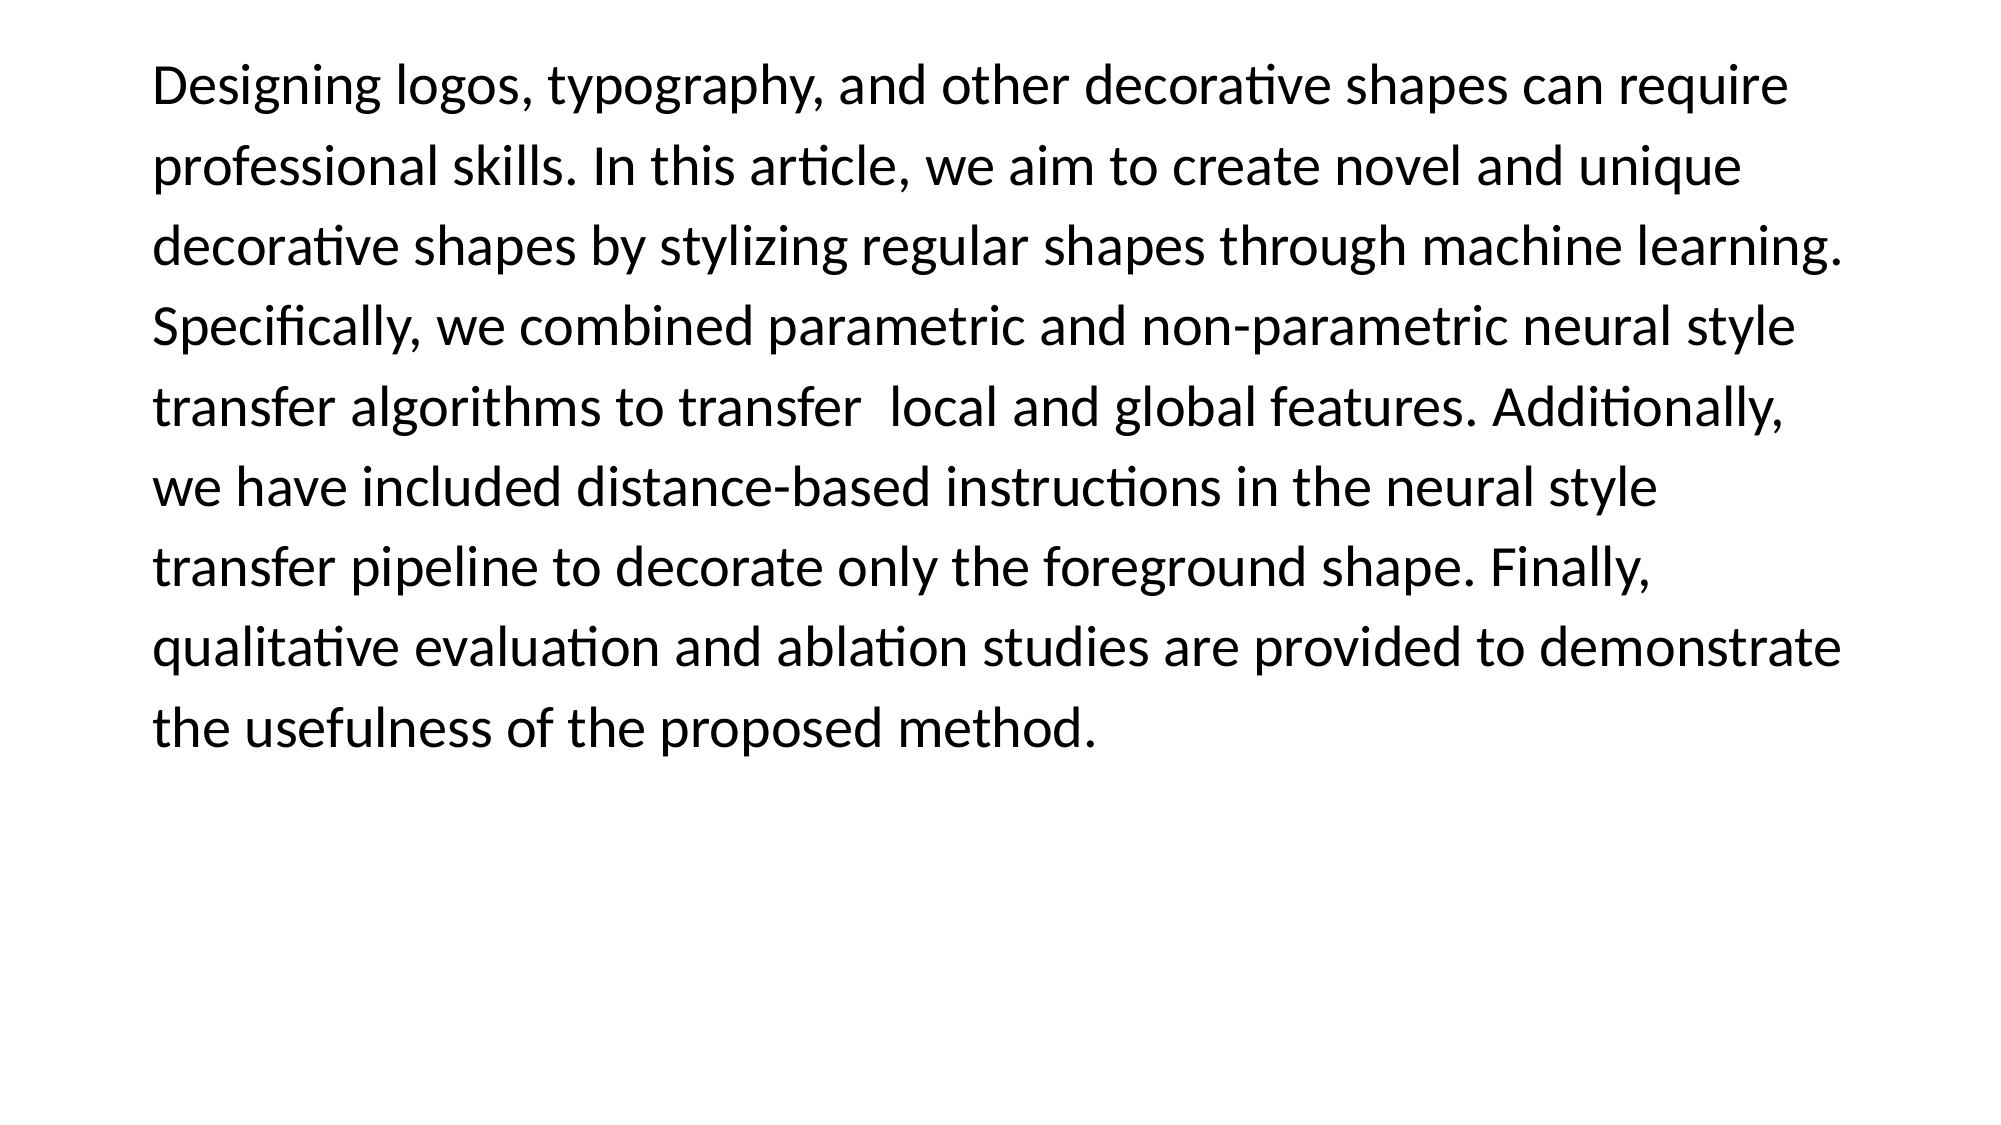

Designing logos, typography, and other decorative shapes can require professional skills. In this article, we aim to create novel and unique decorative shapes by stylizing regular shapes through machine learning. Specifically, we combined parametric and non-parametric neural style transfer algorithms to transfer  local and global features. Additionally, we have included distance-based instructions in the neural style transfer pipeline to decorate only the foreground shape. Finally, qualitative evaluation and ablation studies are provided to demonstrate the usefulness of the proposed method.